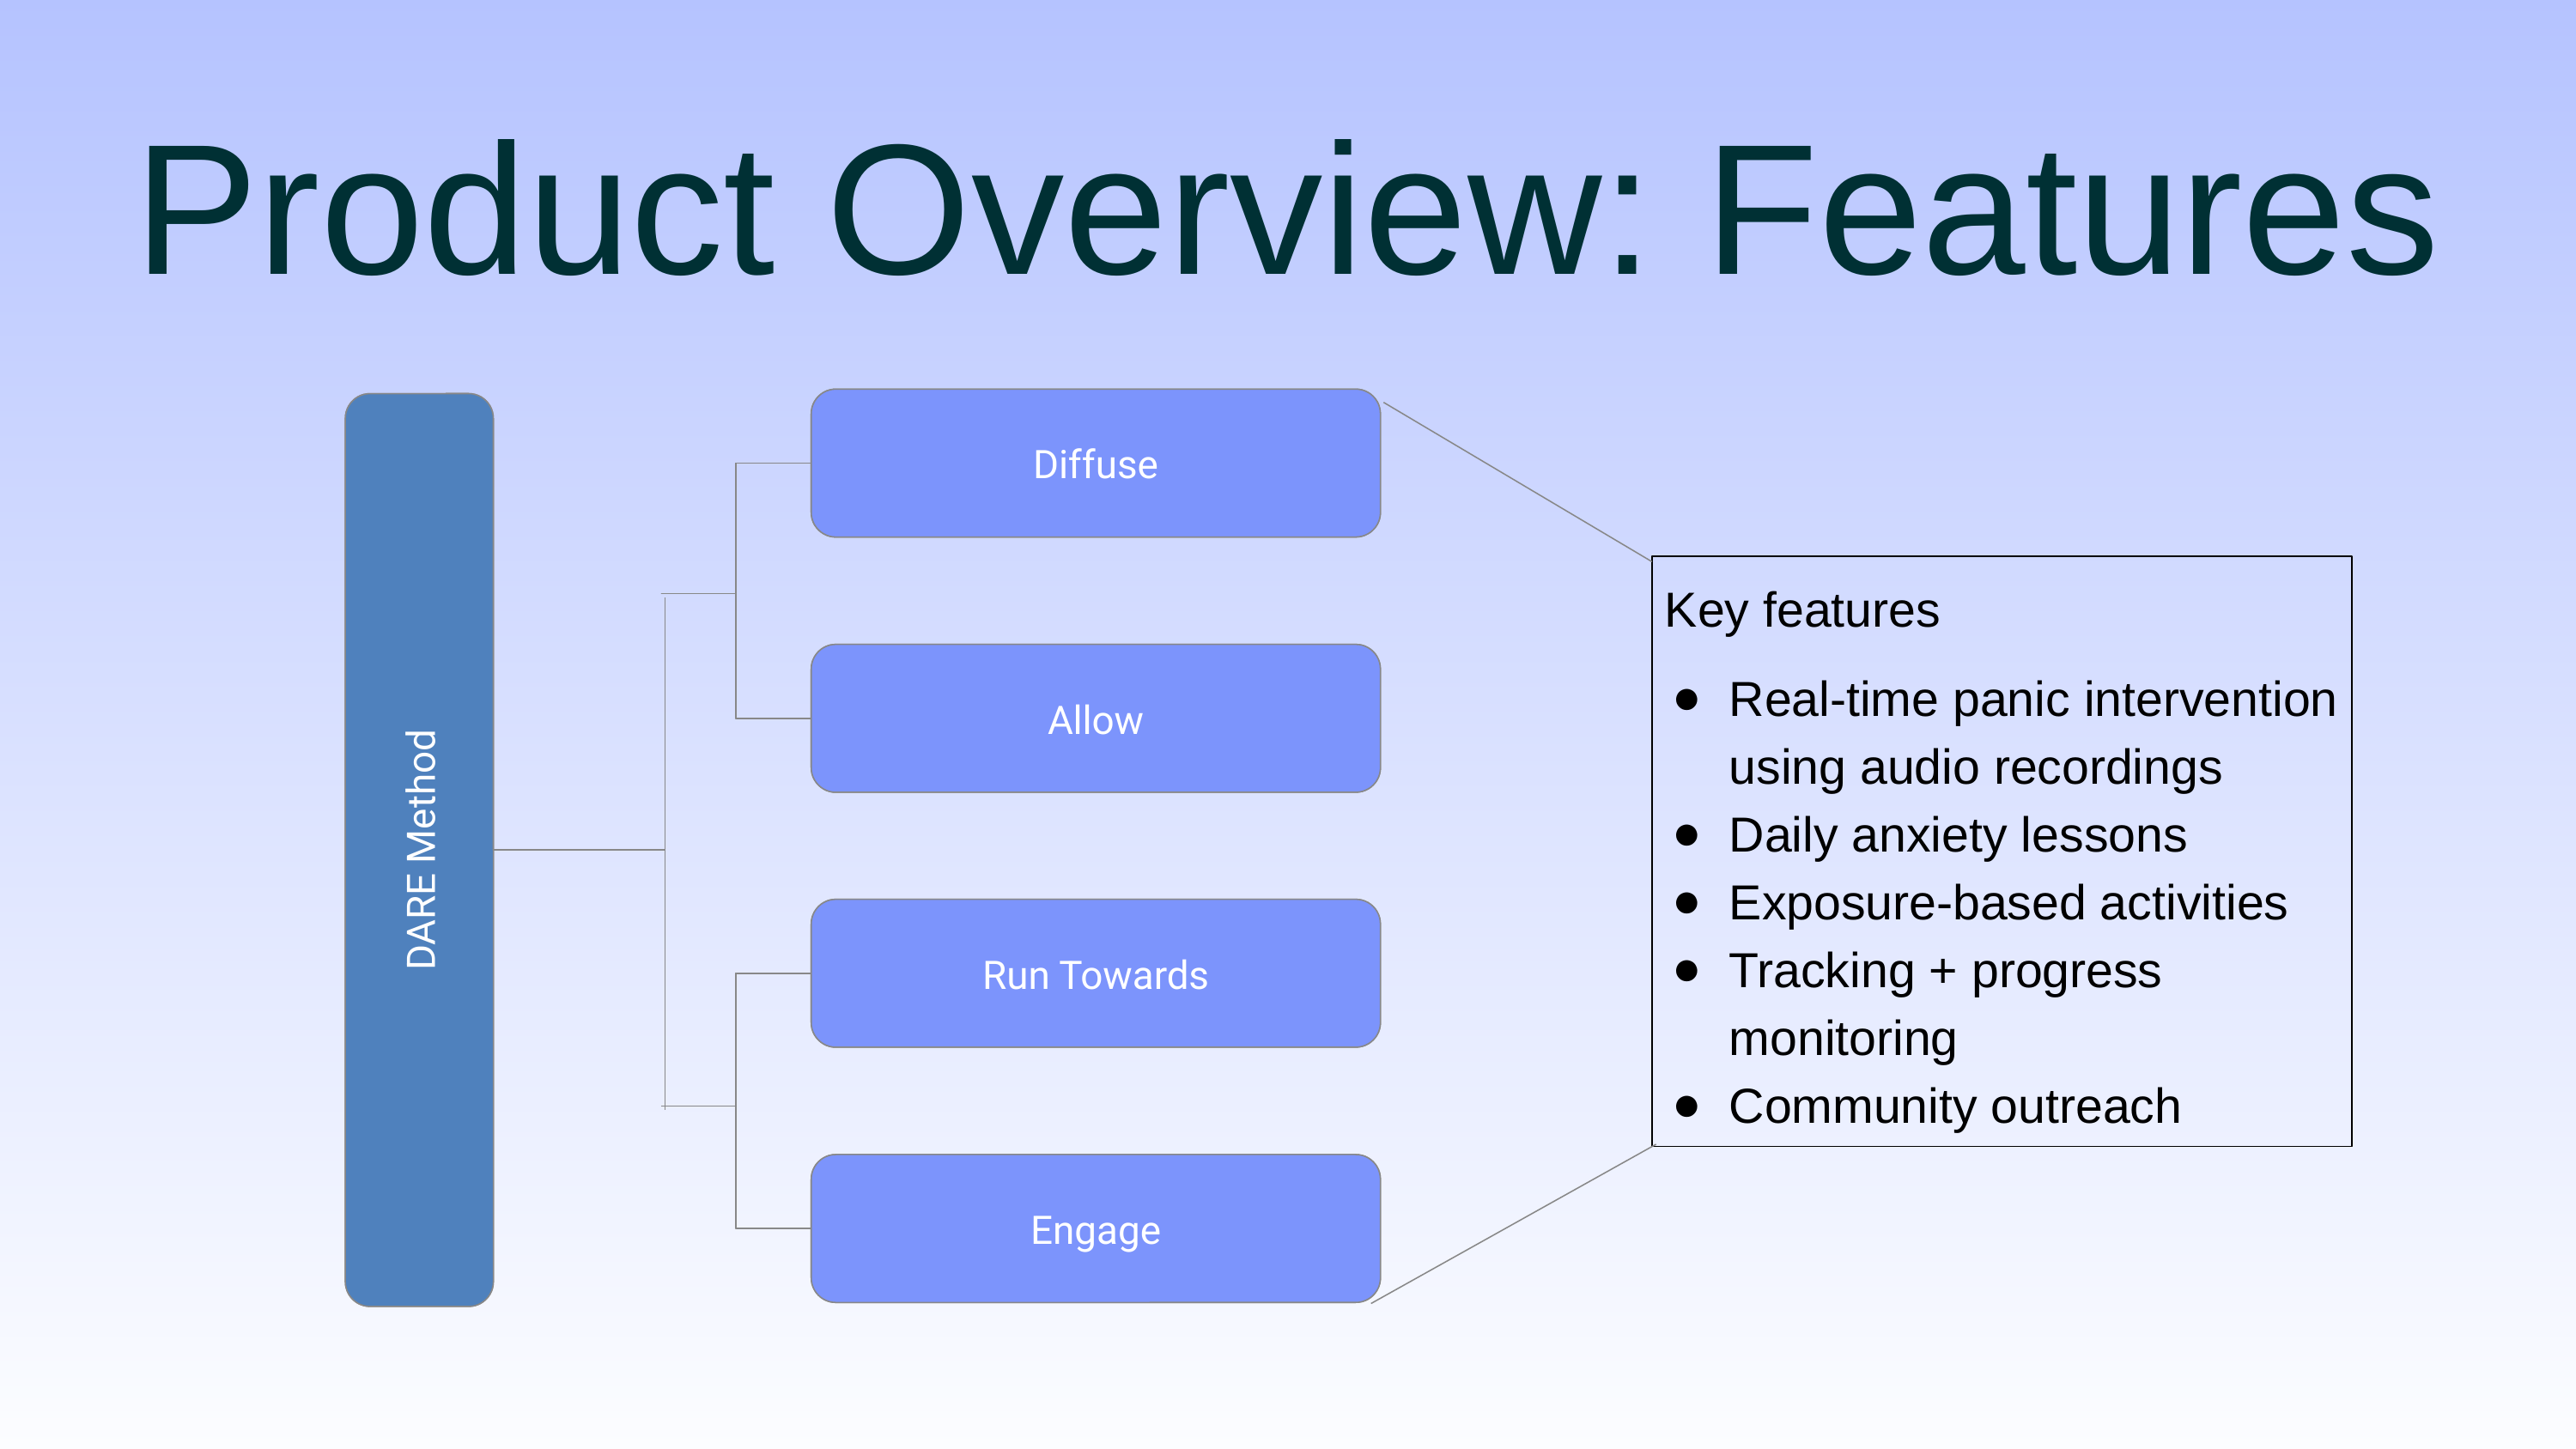

Product Overview: Features
Lorem Ipsum
Diffuse
Lorem Ipsum
Allow
Lorem Ipsum
Run Towards
Lorem Ipsum
Engage
Lorem Ipsum
DARE Method
Key features
Real-time panic intervention using audio recordings
Daily anxiety lessons
Exposure-based activities
Tracking + progress monitoring
Community outreach